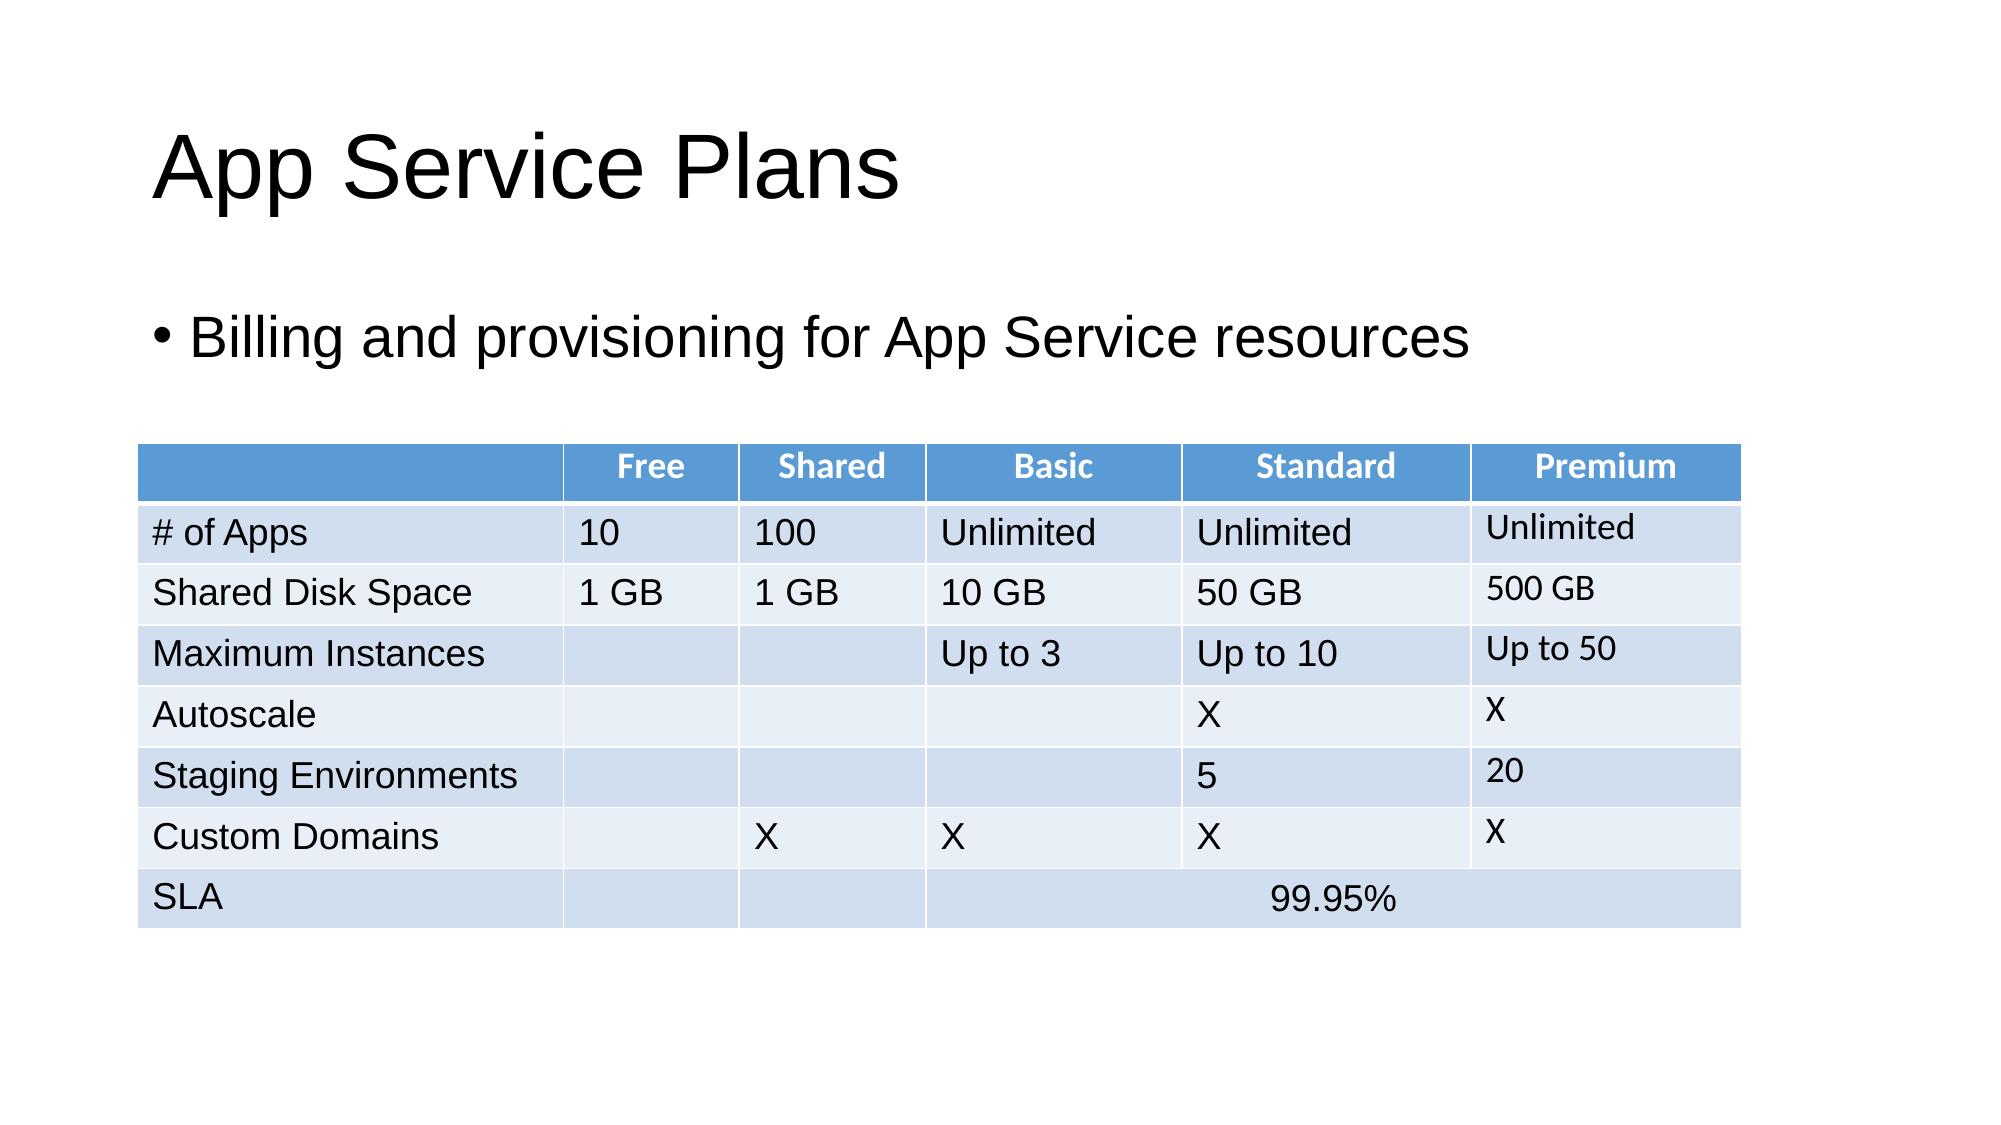

# App Service Plans
Billing and provisioning for App Service resources
|  | Free | Shared | Basic | Standard | Premium |
| --- | --- | --- | --- | --- | --- |
| # of Apps | 10 | 100 | Unlimited | Unlimited | Unlimited |
| Shared Disk Space | 1 GB | 1 GB | 10 GB | 50 GB | 500 GB |
| Maximum Instances |  |  | Up to 3 | Up to 10 | Up to 50 |
| Autoscale |  |  |  | X | X |
| Staging Environments |  |  |  | 5 | 20 |
| Custom Domains |  | X | X | X | X |
| SLA |  |  | 99.95% |  |  |